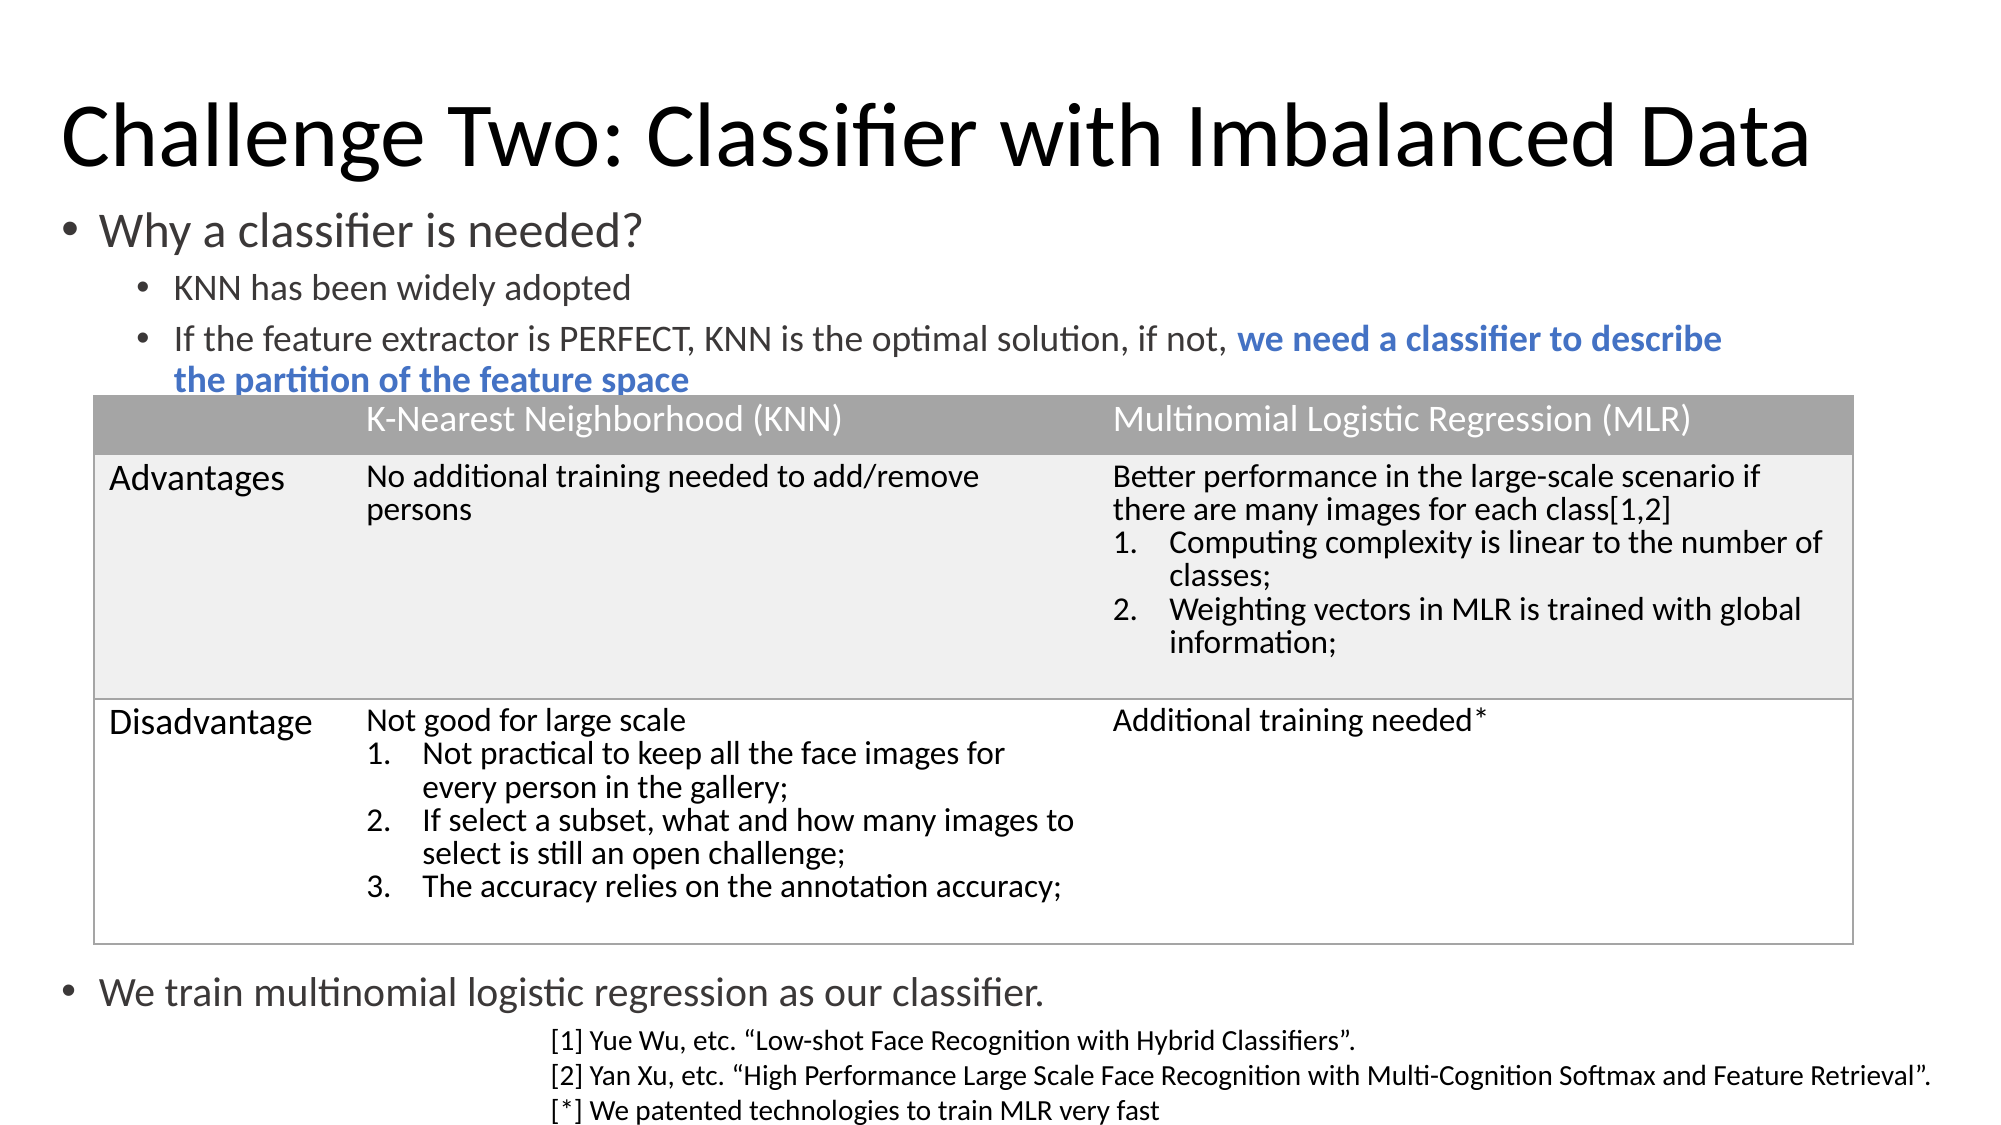

# Challenge Two: Classifier with Imbalanced Data
Why a classifier is needed?
KNN has been widely adopted
If the feature extractor is PERFECT, KNN is the optimal solution, if not, we need a classifier to describe the partition of the feature space
|  | K-Nearest Neighborhood (KNN) | Multinomial Logistic Regression (MLR) |
| --- | --- | --- |
| Advantages | No additional training needed to add/remove persons | Better performance in the large-scale scenario if there are many images for each class[1,2] Computing complexity is linear to the number of classes; Weighting vectors in MLR is trained with global information; |
| Disadvantage | Not good for large scale Not practical to keep all the face images for every person in the gallery; If select a subset, what and how many images to select is still an open challenge; The accuracy relies on the annotation accuracy; | Additional training needed\* |
We train multinomial logistic regression as our classifier.
[1] Yue Wu, etc. “Low-shot Face Recognition with Hybrid Classifiers”.
[2] Yan Xu, etc. “High Performance Large Scale Face Recognition with Multi-Cognition Softmax and Feature Retrieval”.
[*] We patented technologies to train MLR very fast